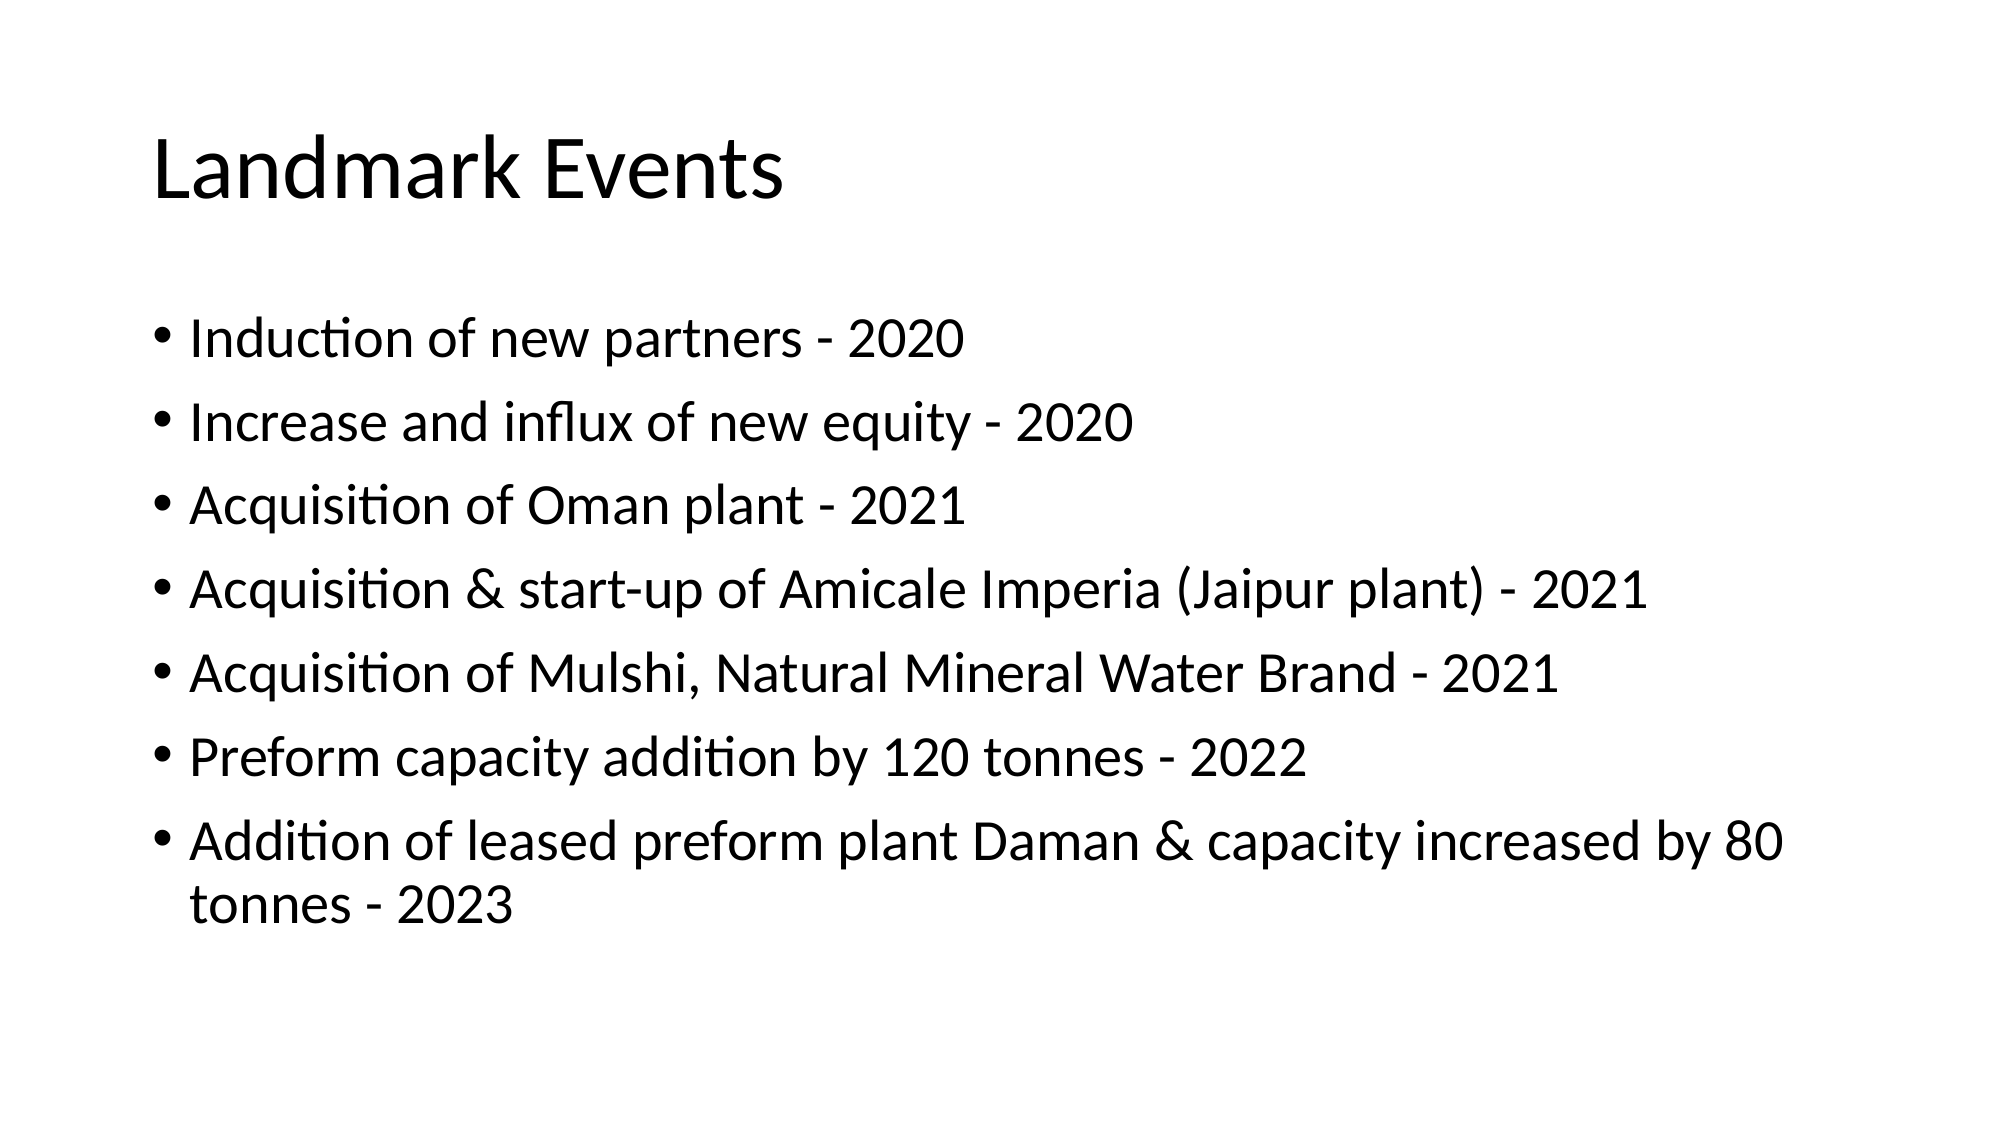

# Landmark Events
Induction of new partners - 2020
Increase and influx of new equity - 2020
Acquisition of Oman plant - 2021
Acquisition & start-up of Amicale Imperia (Jaipur plant) - 2021
Acquisition of Mulshi, Natural Mineral Water Brand - 2021
Preform capacity addition by 120 tonnes - 2022
Addition of leased preform plant Daman & capacity increased by 80 tonnes - 2023